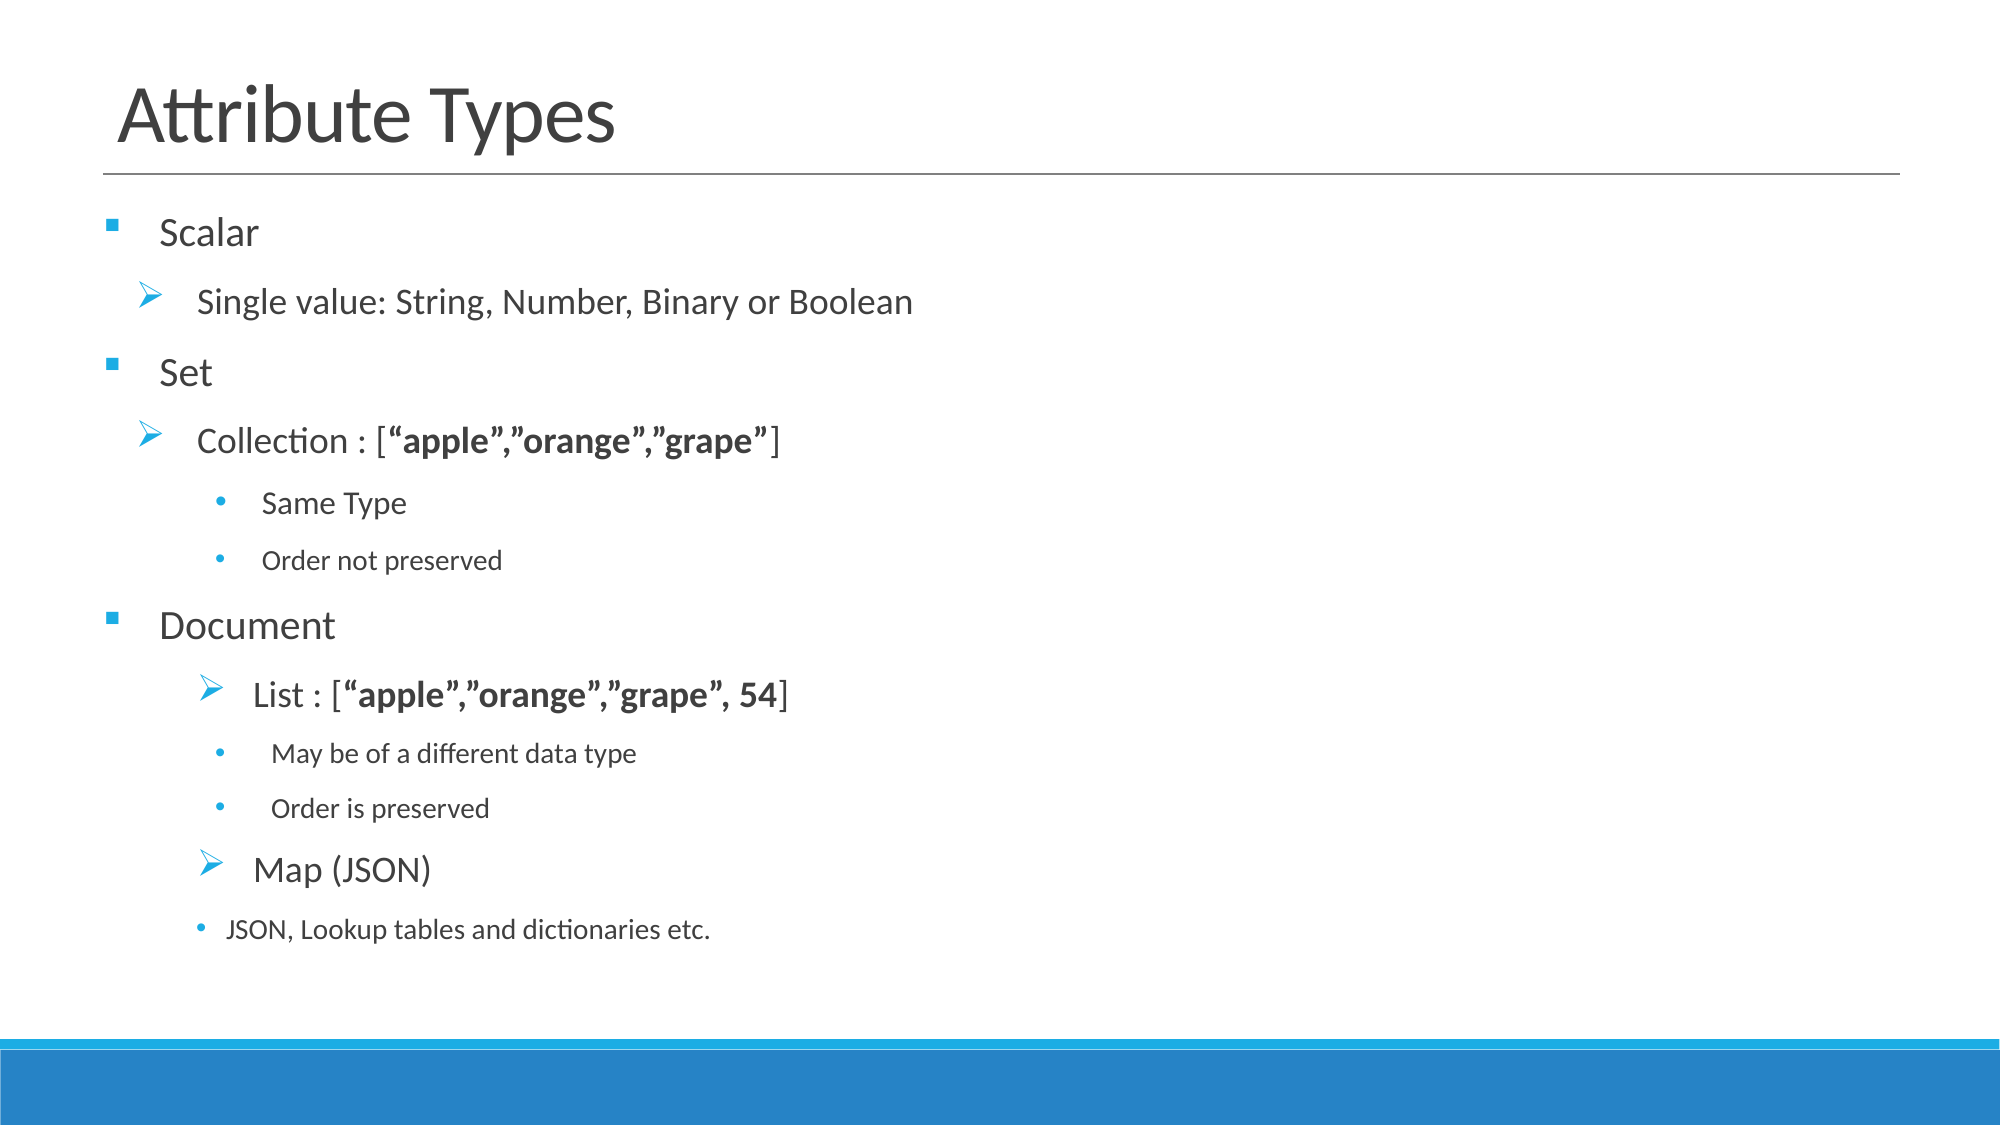

# Attribute Types
Scalar
Single value: String, Number, Binary or Boolean
Set
Collection : [“apple”,”orange”,”grape”]
Same Type
Order not preserved
Document
List : [“apple”,”orange”,”grape”, 54]
May be of a different data type
Order is preserved
Map (JSON)
JSON, Lookup tables and dictionaries etc.